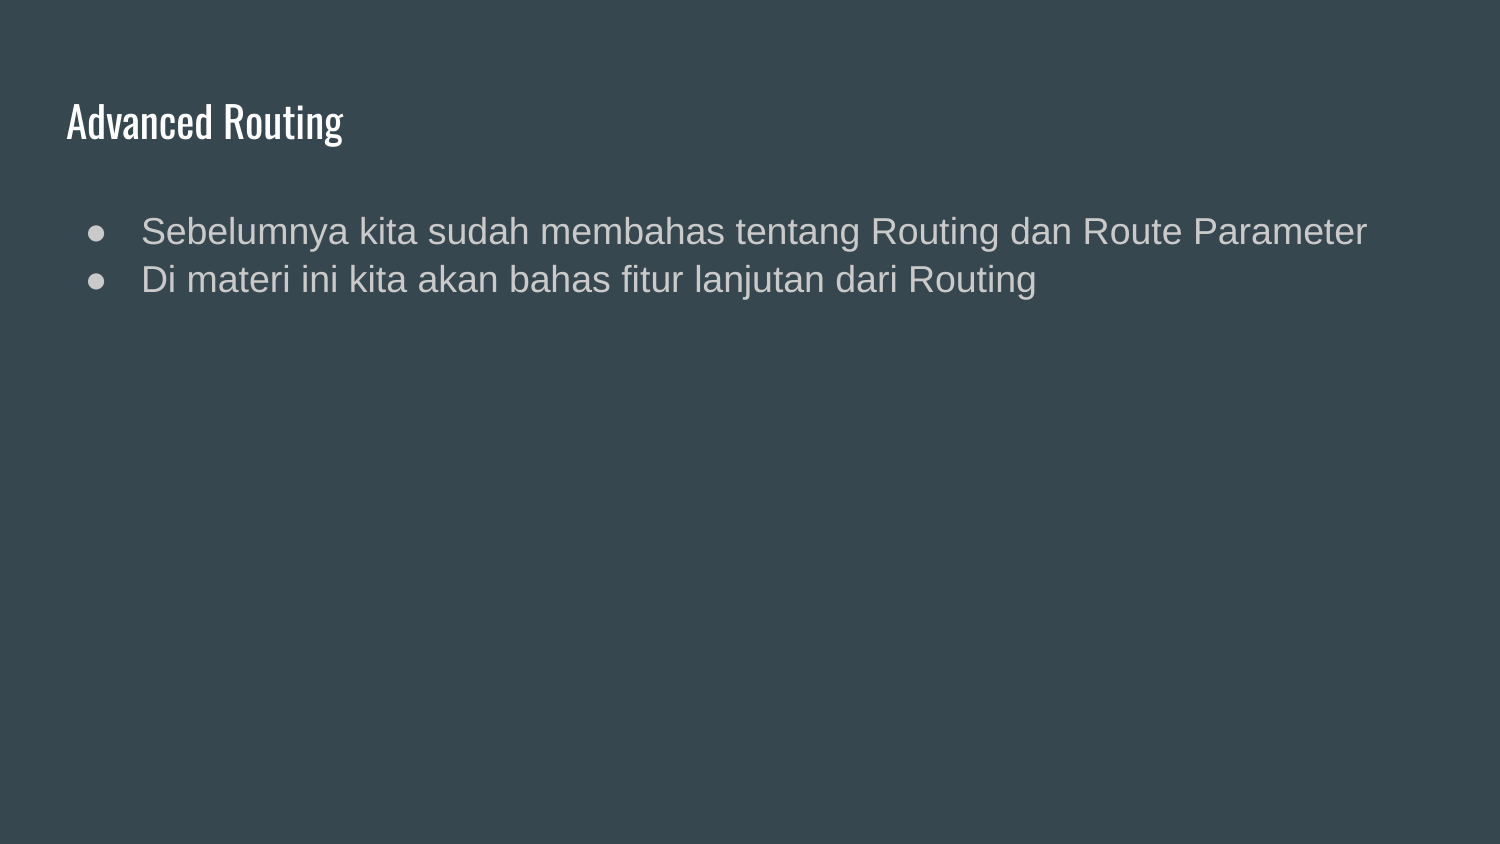

# Advanced Routing
Sebelumnya kita sudah membahas tentang Routing dan Route Parameter
Di materi ini kita akan bahas fitur lanjutan dari Routing